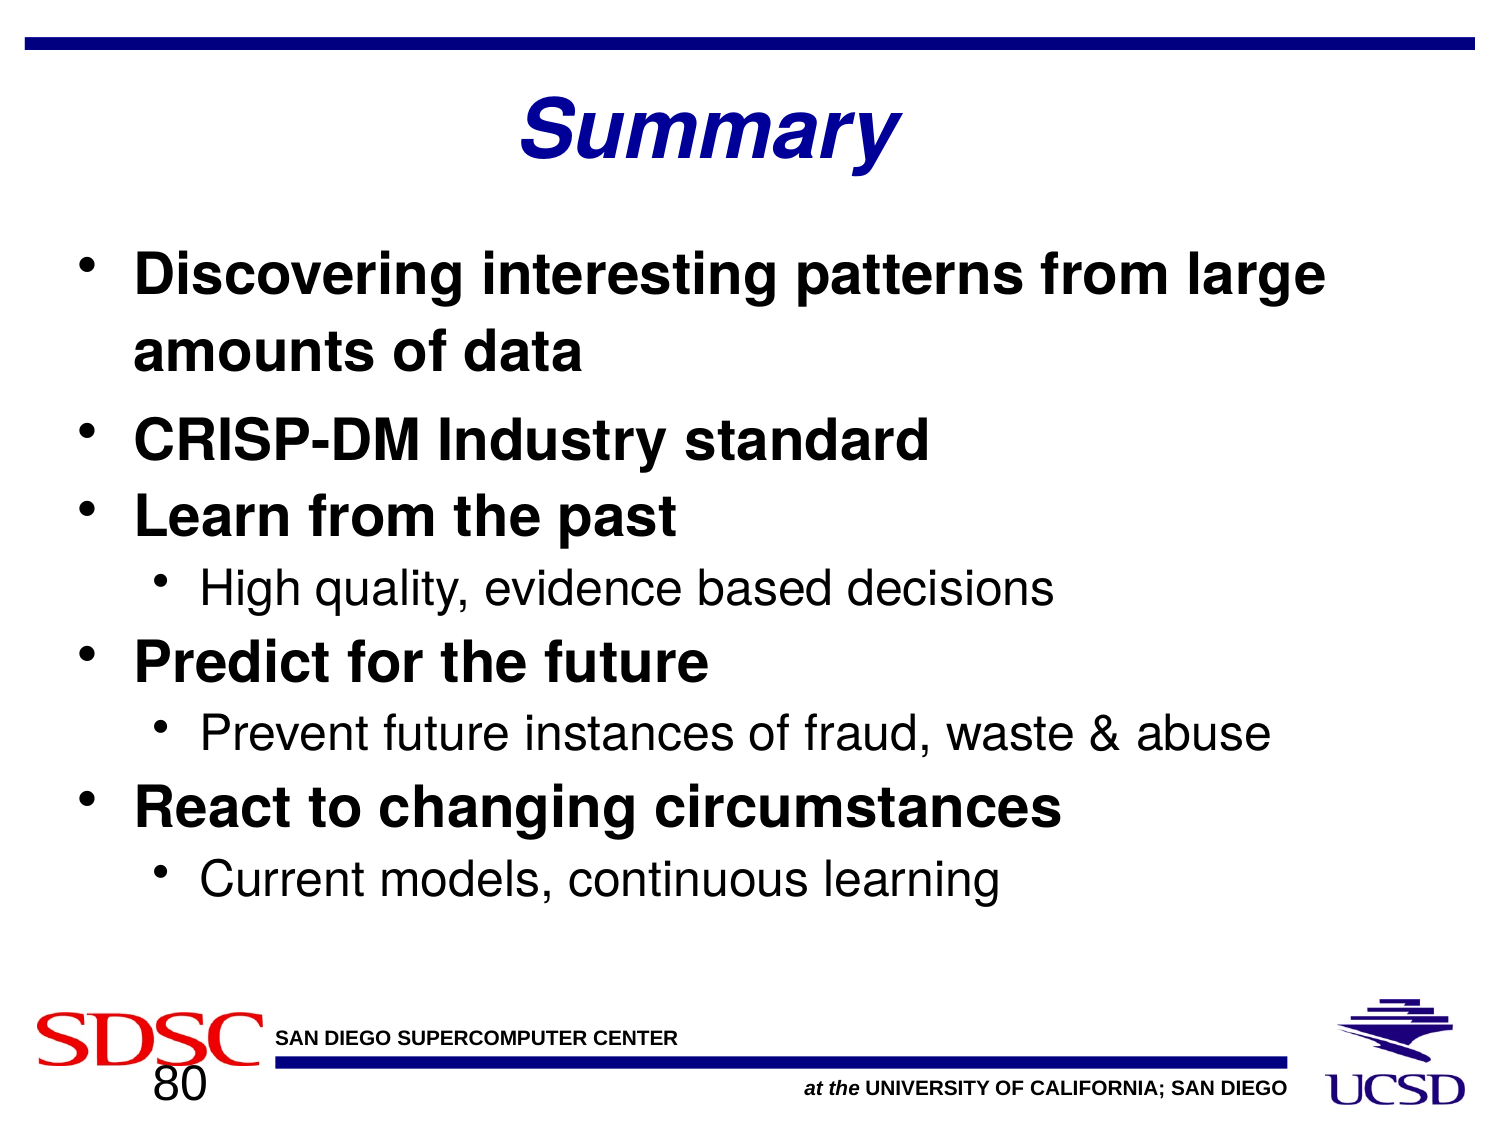

# Summary
Discovering interesting patterns from large amounts of data
CRISP-DM Industry standard
Learn from the past
High quality, evidence based decisions
Predict for the future
Prevent future instances of fraud, waste & abuse
React to changing circumstances
Current models, continuous learning

80